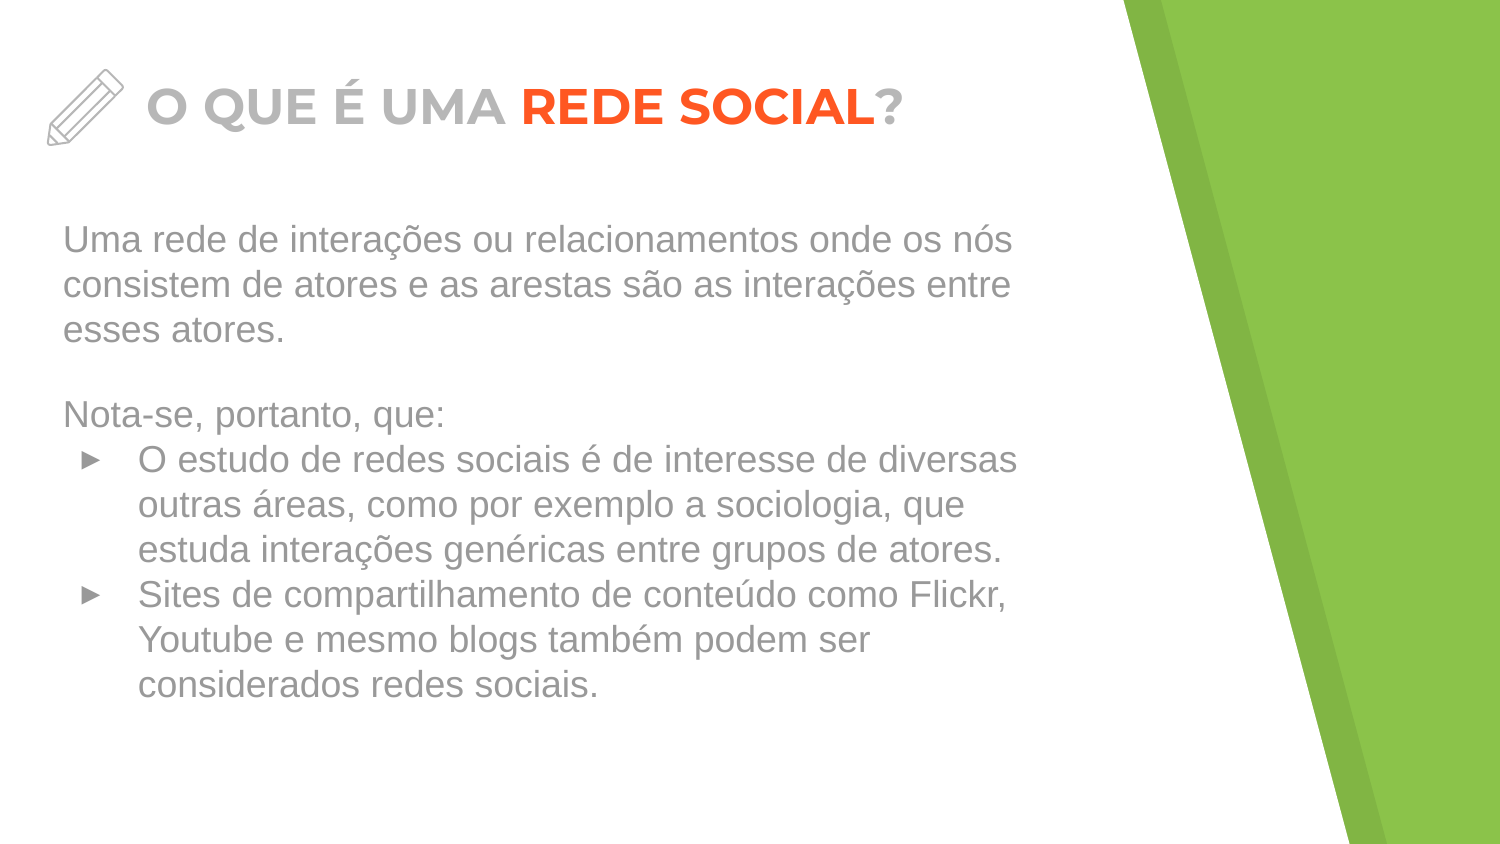

# O QUE É UMA REDE SOCIAL?
Uma rede de interações ou relacionamentos onde os nós consistem de atores e as arestas são as interações entre esses atores.

Nota-se, portanto, que:
O estudo de redes sociais é de interesse de diversas outras áreas, como por exemplo a sociologia, que estuda interações genéricas entre grupos de atores.
Sites de compartilhamento de conteúdo como Flickr, Youtube e mesmo blogs também podem ser considerados redes sociais.